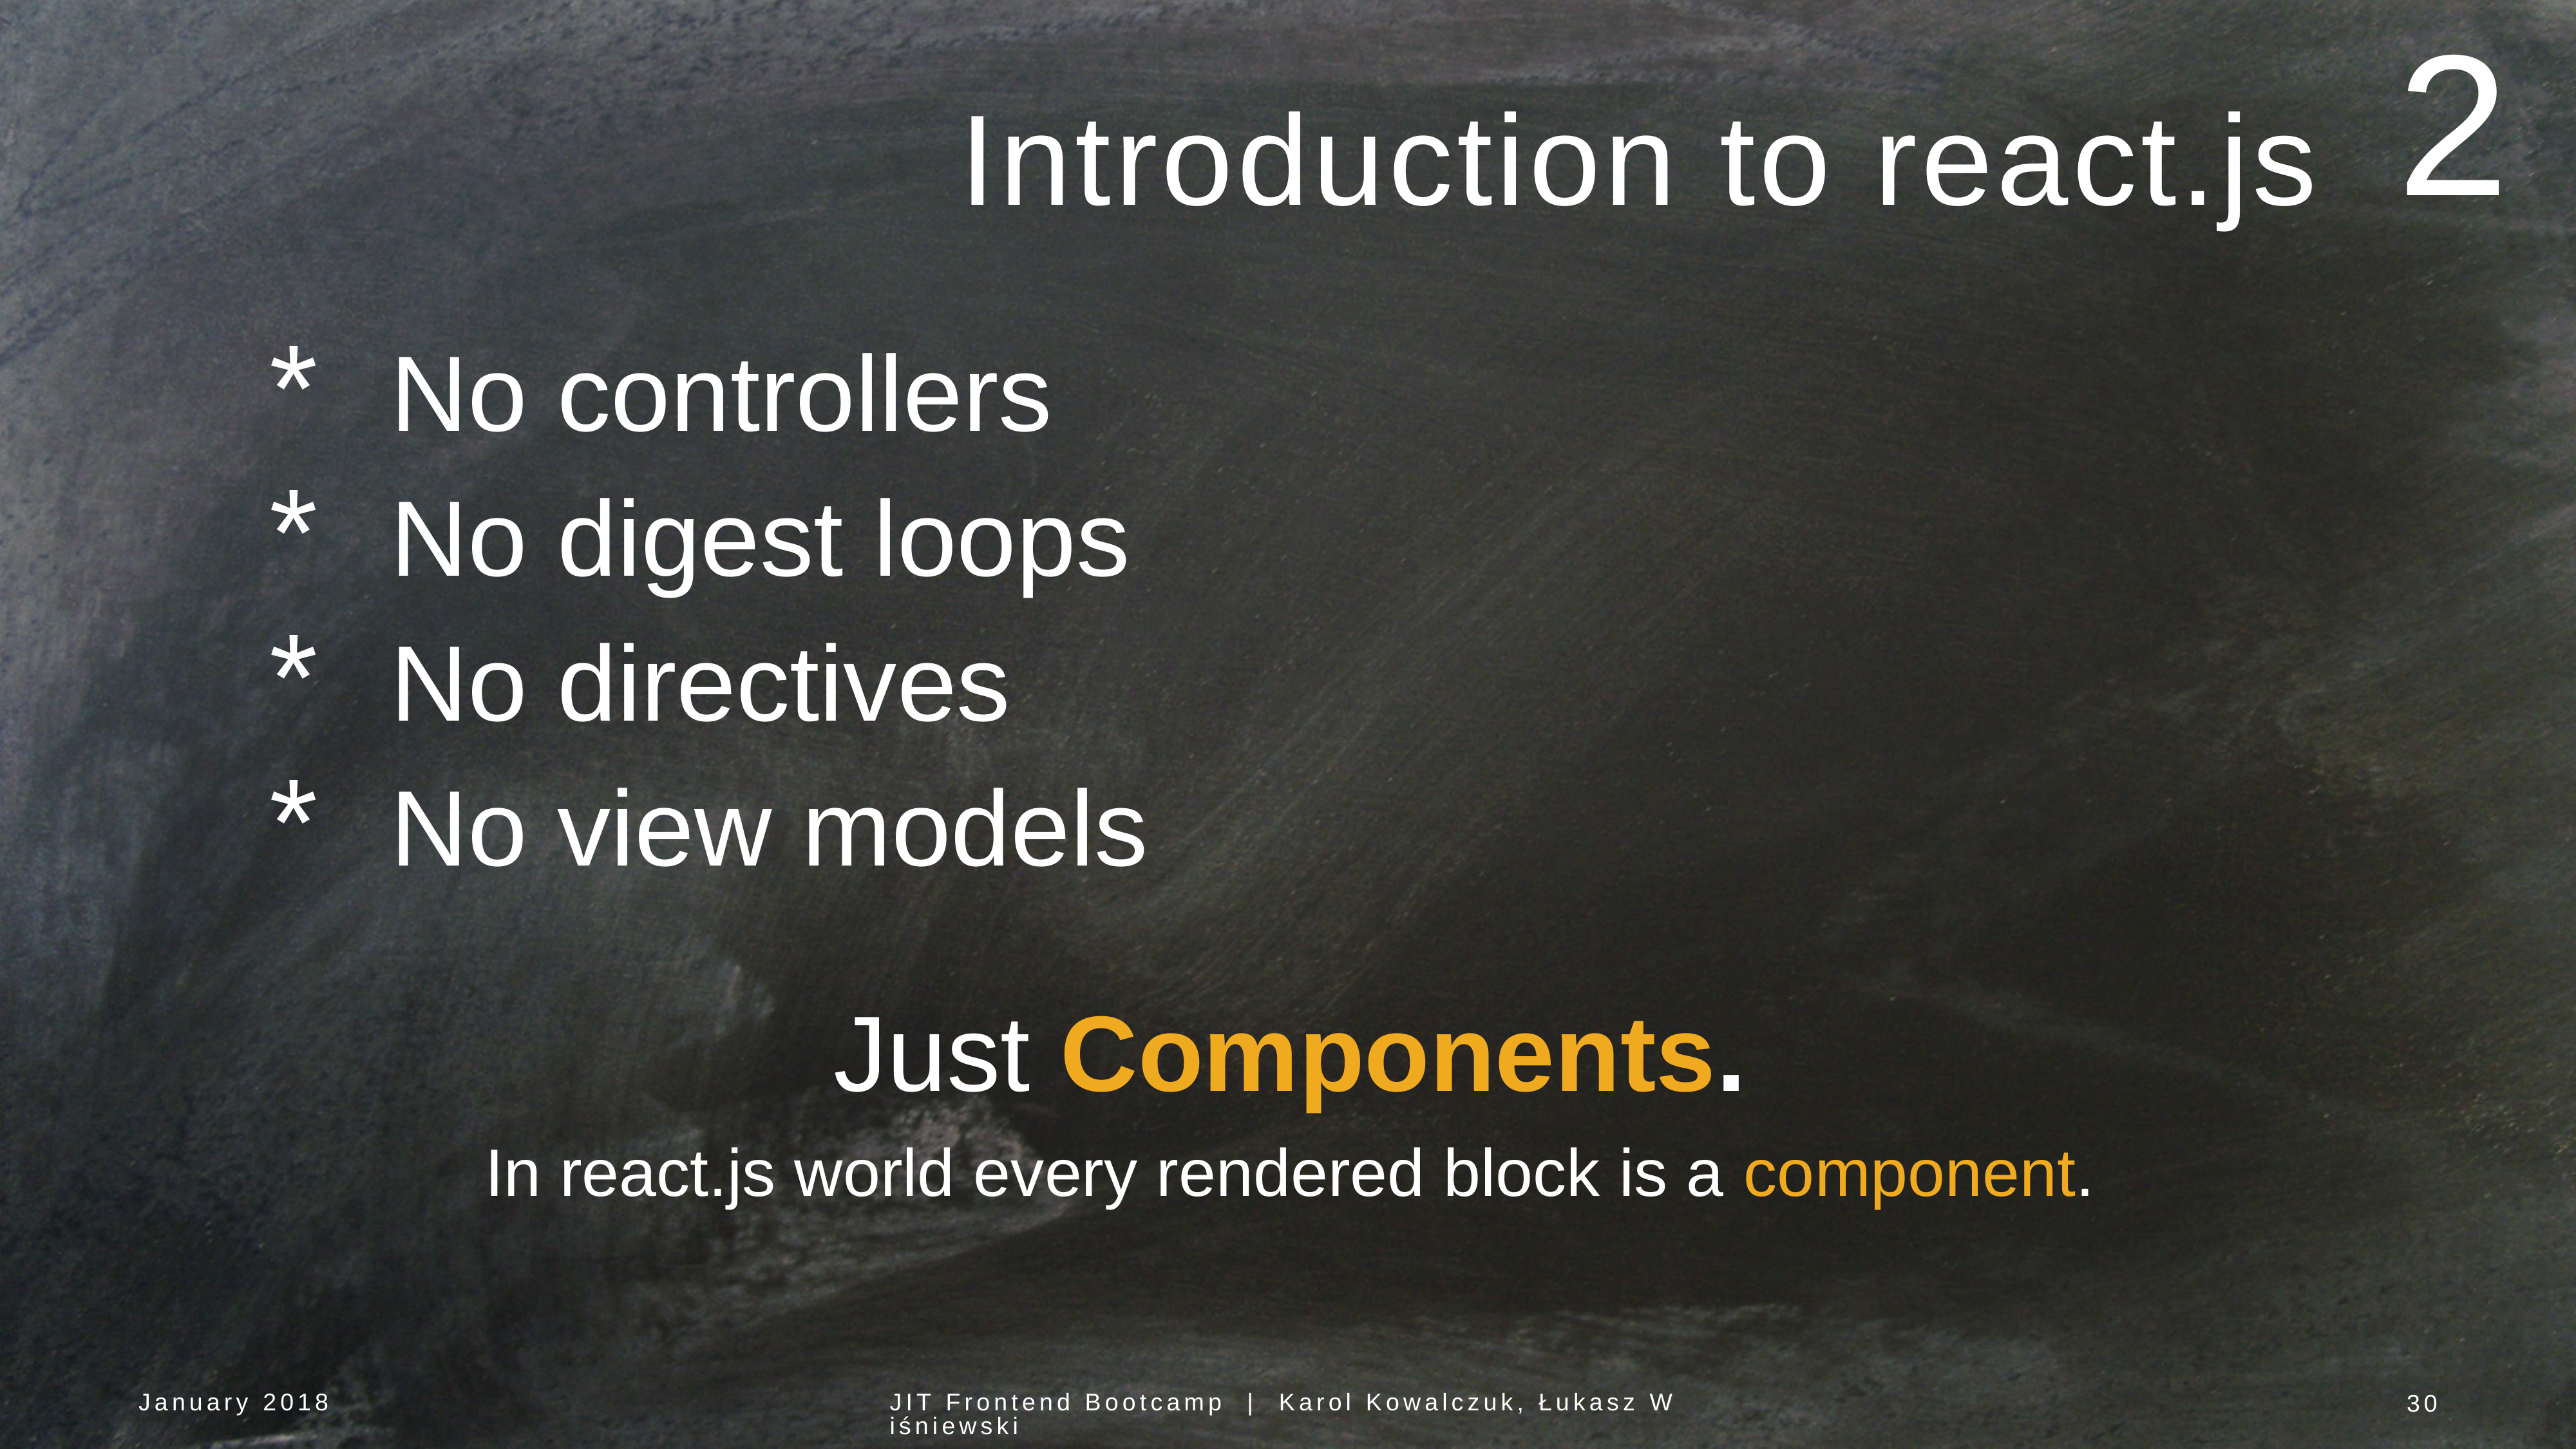

2
Introduction to react.js
No controllers
No digest loops
No directives
No view models

Just Components.
In react.js world every rendered block is a component.
January 2018
JIT Frontend Bootcamp  |  Karol Kowalczuk, Łukasz Wiśniewski
30